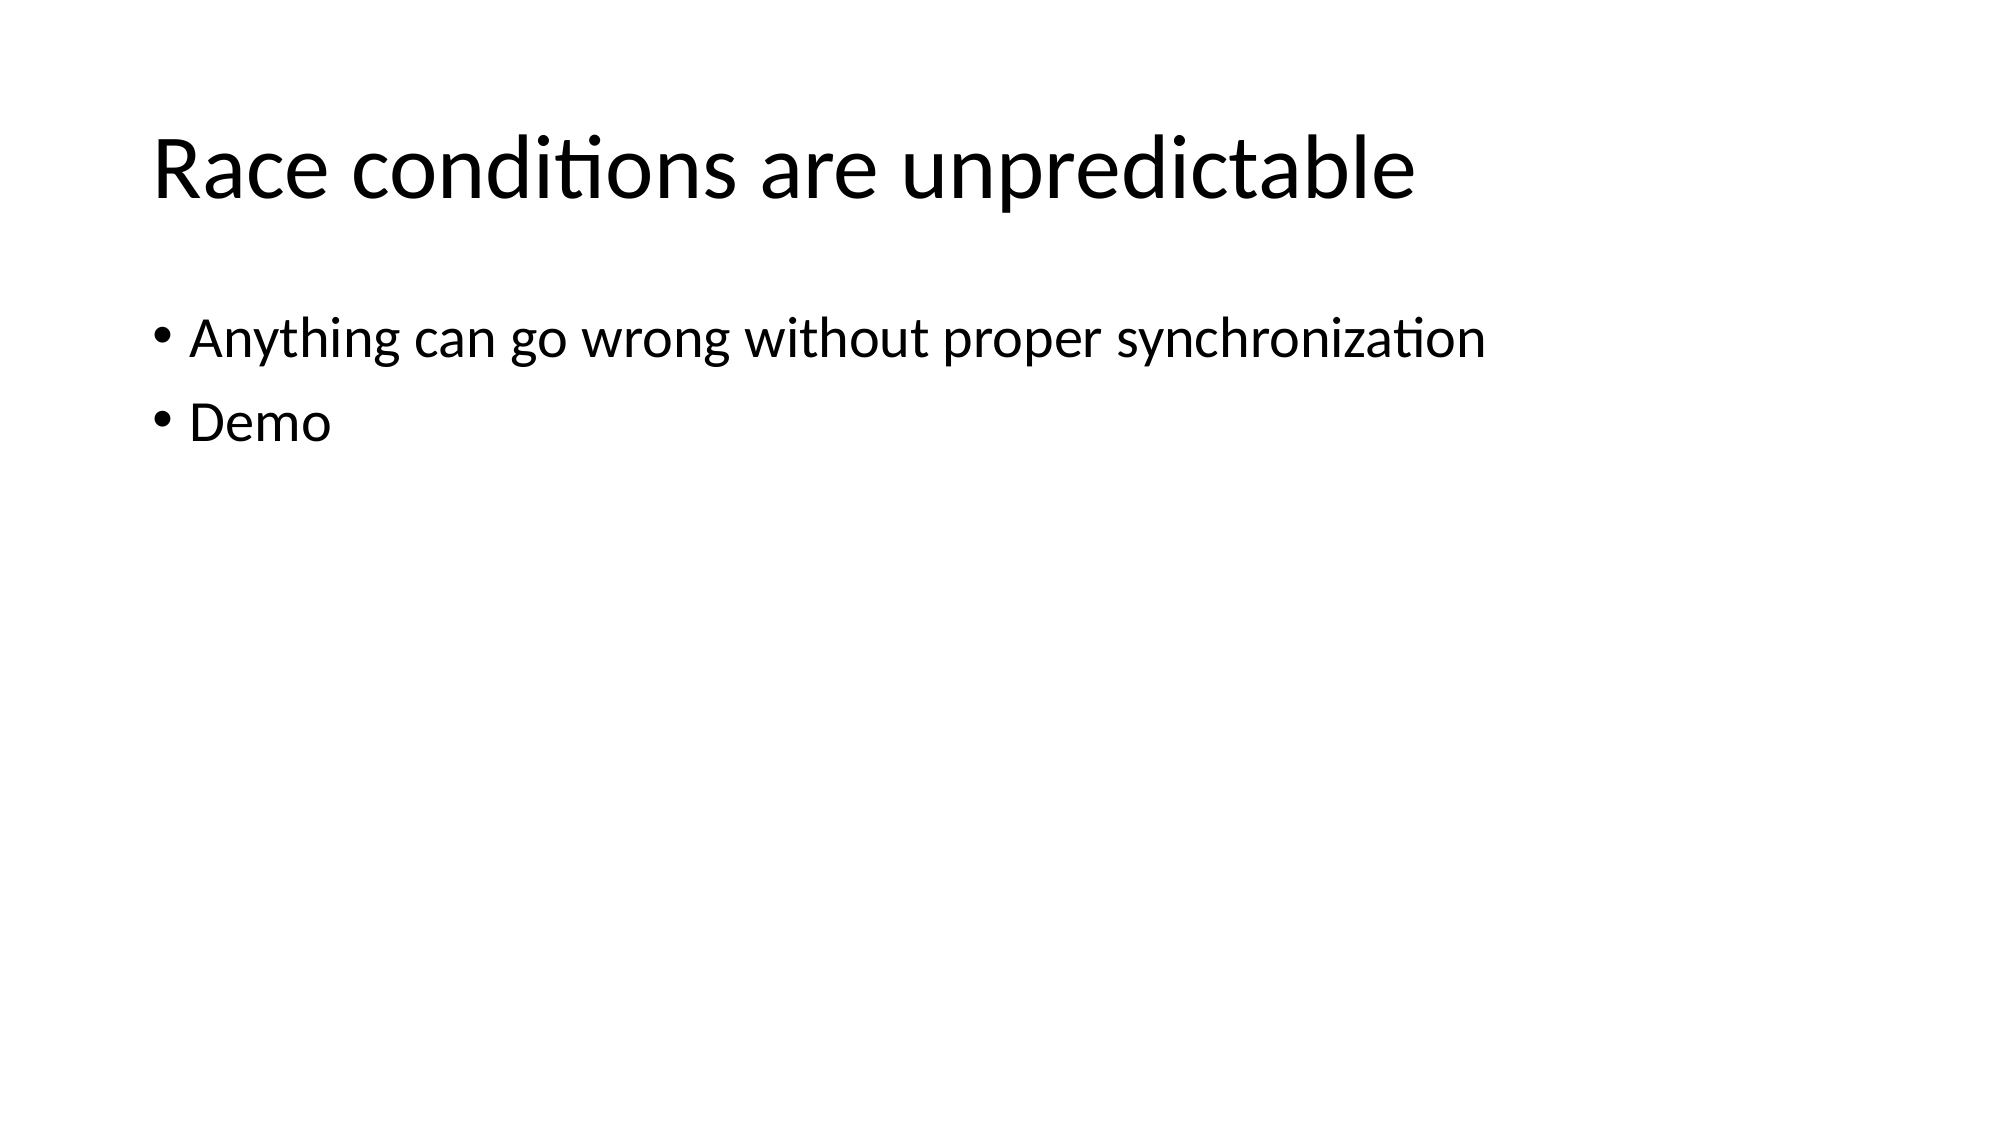

# Race conditions are unpredictable
Anything can go wrong without proper synchronization
Demo